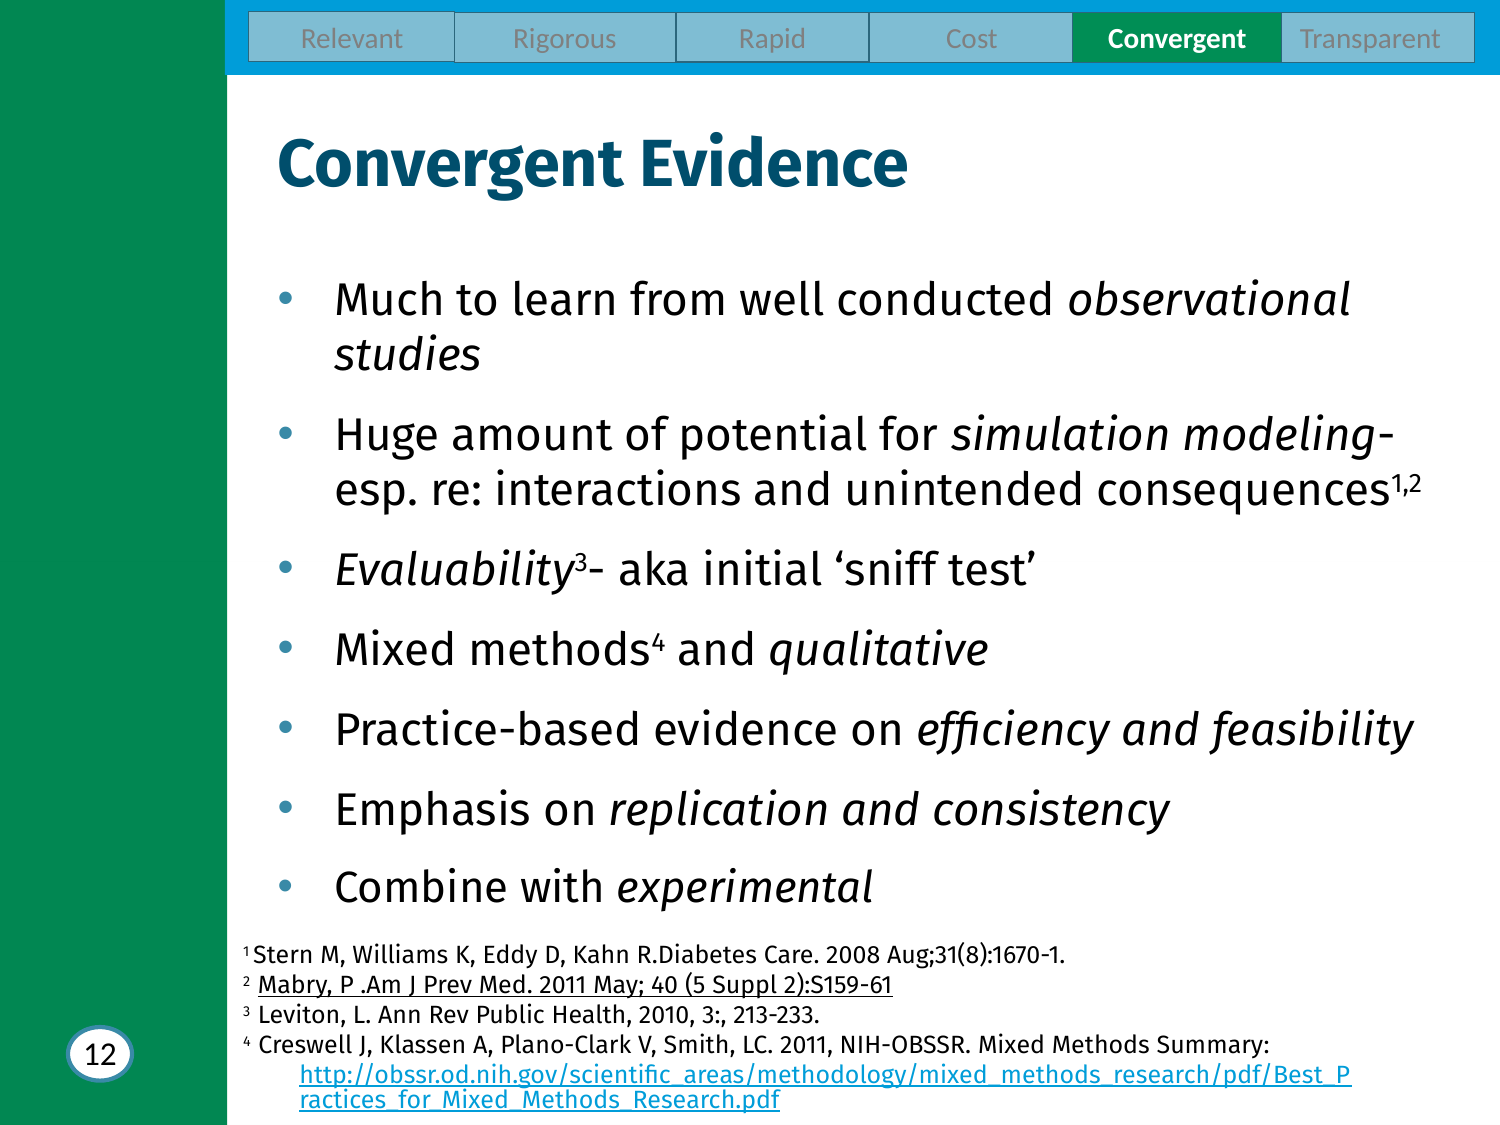

Relevant
Rapid
Cost
Transparent
Rigorous
Convergent
# Convergent Evidence
Much to learn from well conducted observational studies
Huge amount of potential for simulation modeling- esp. re: interactions and unintended consequences1,2
Evaluability3- aka initial ‘sniff test’
Mixed methods4 and qualitative
Practice-based evidence on efficiency and feasibility
Emphasis on replication and consistency
Combine with experimental

1 Stern M, Williams K, Eddy D, Kahn R.Diabetes Care. 2008 Aug;31(8):1670-1.
2  Mabry, P .Am J Prev Med. 2011 May; 40 (5 Suppl 2):S159-61
3  Leviton, L. Ann Rev Public Health, 2010, 3:, 213-233.
4  Creswell J, Klassen A, Plano-Clark V, Smith, LC. 2011, NIH-OBSSR. Mixed Methods Summary: http://obssr.od.nih.gov/scientific_areas/methodology/mixed_methods_research/pdf/Best_Practices_for_Mixed_Methods_Research.pdf

12